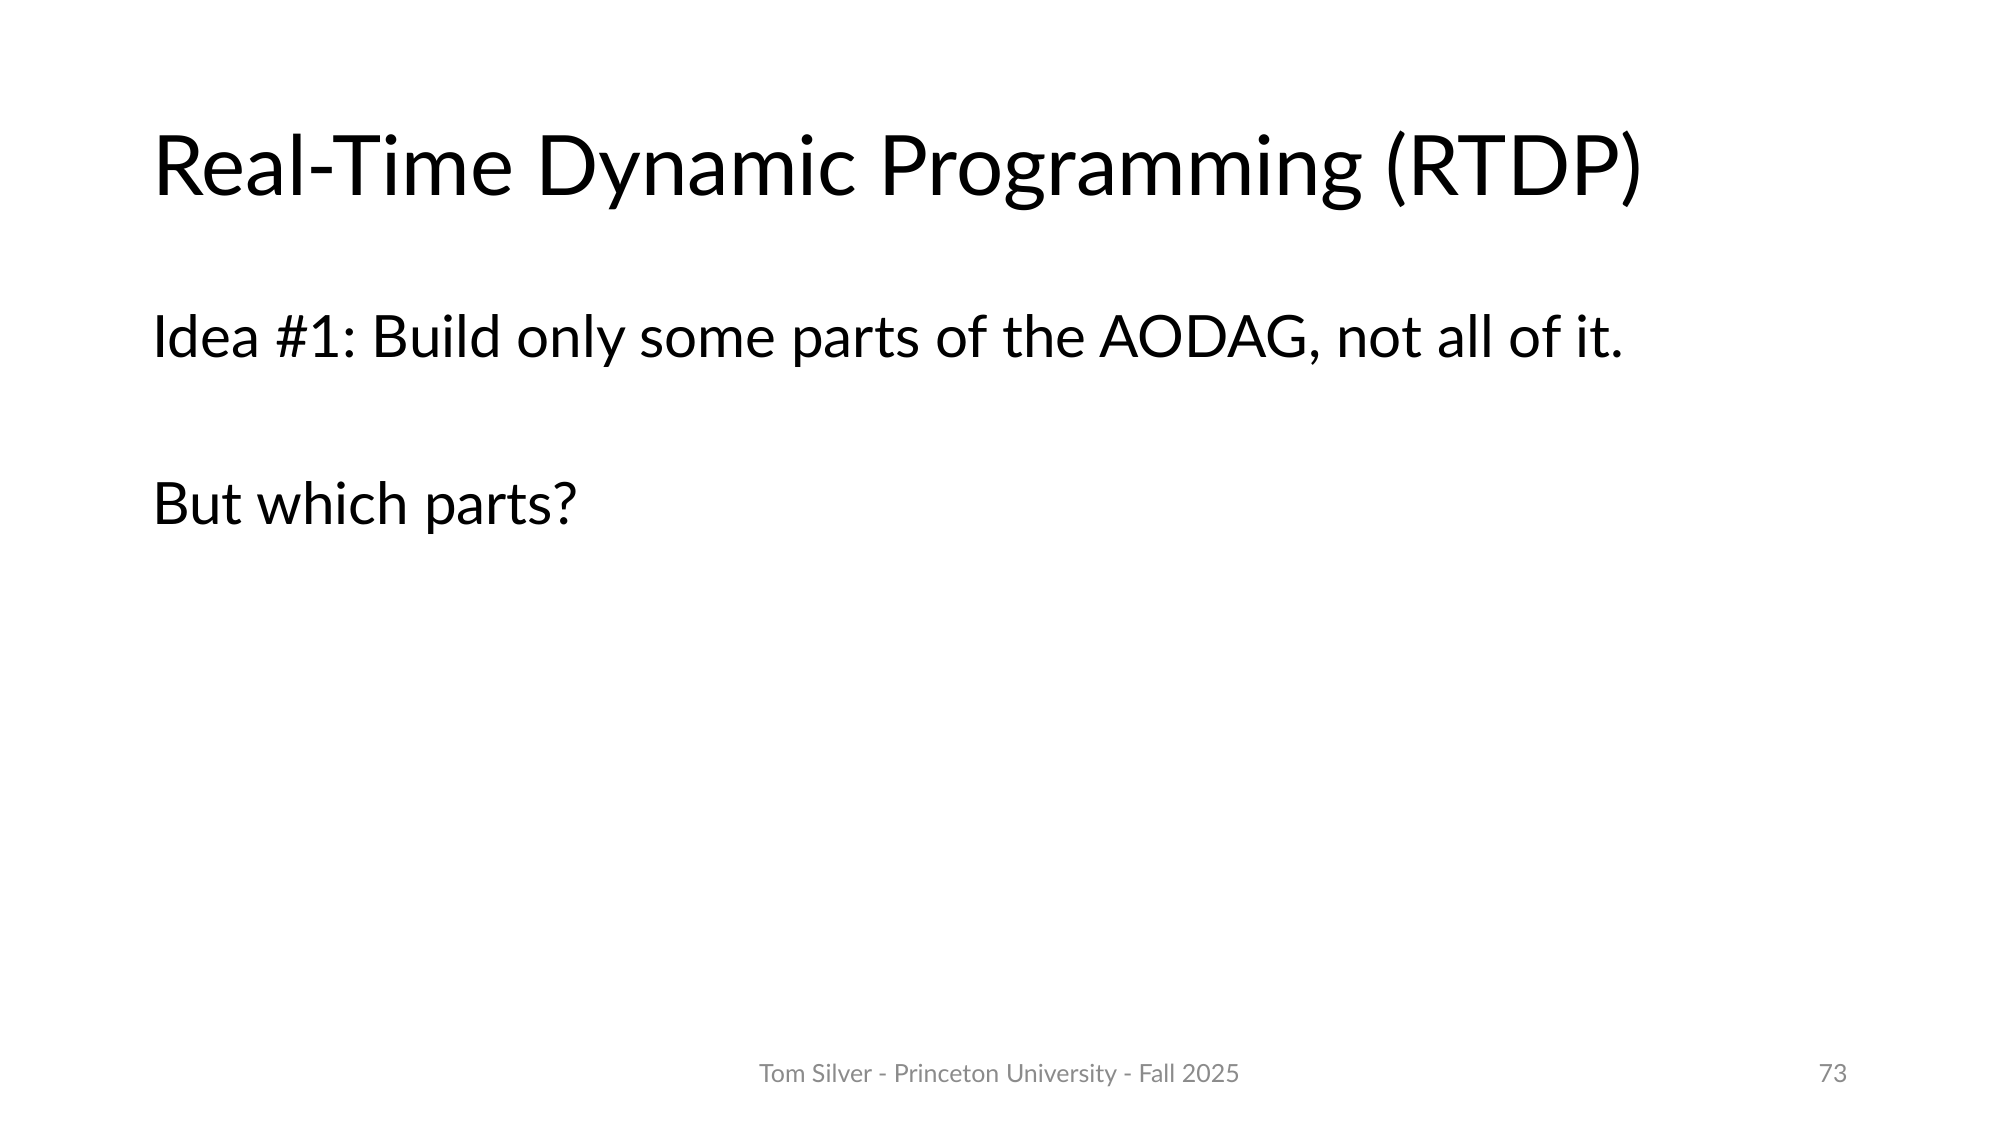

# Real-Time Dynamic Programming (RTDP)
Idea #1: Build only some parts of the AODAG, not all of it.

But which parts?
Tom Silver - Princeton University - Fall 2025
73